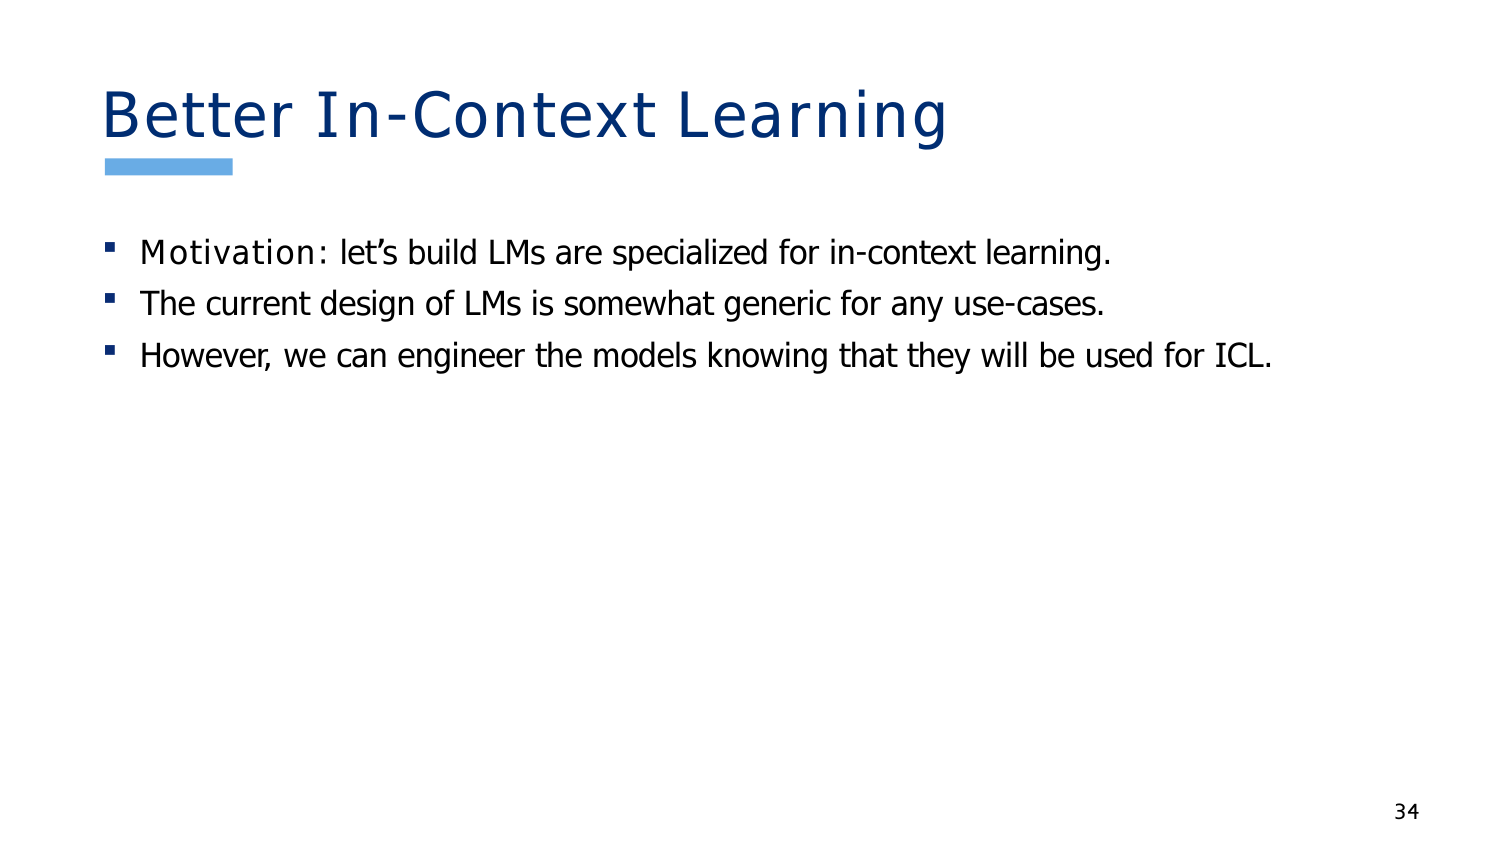

# Better In-Context Learning
Motivation: let’s build LMs are specialized for in-context learning.
The current design of LMs is somewhat generic for any use-cases.
However, we can engineer the models knowing that they will be used for ICL.